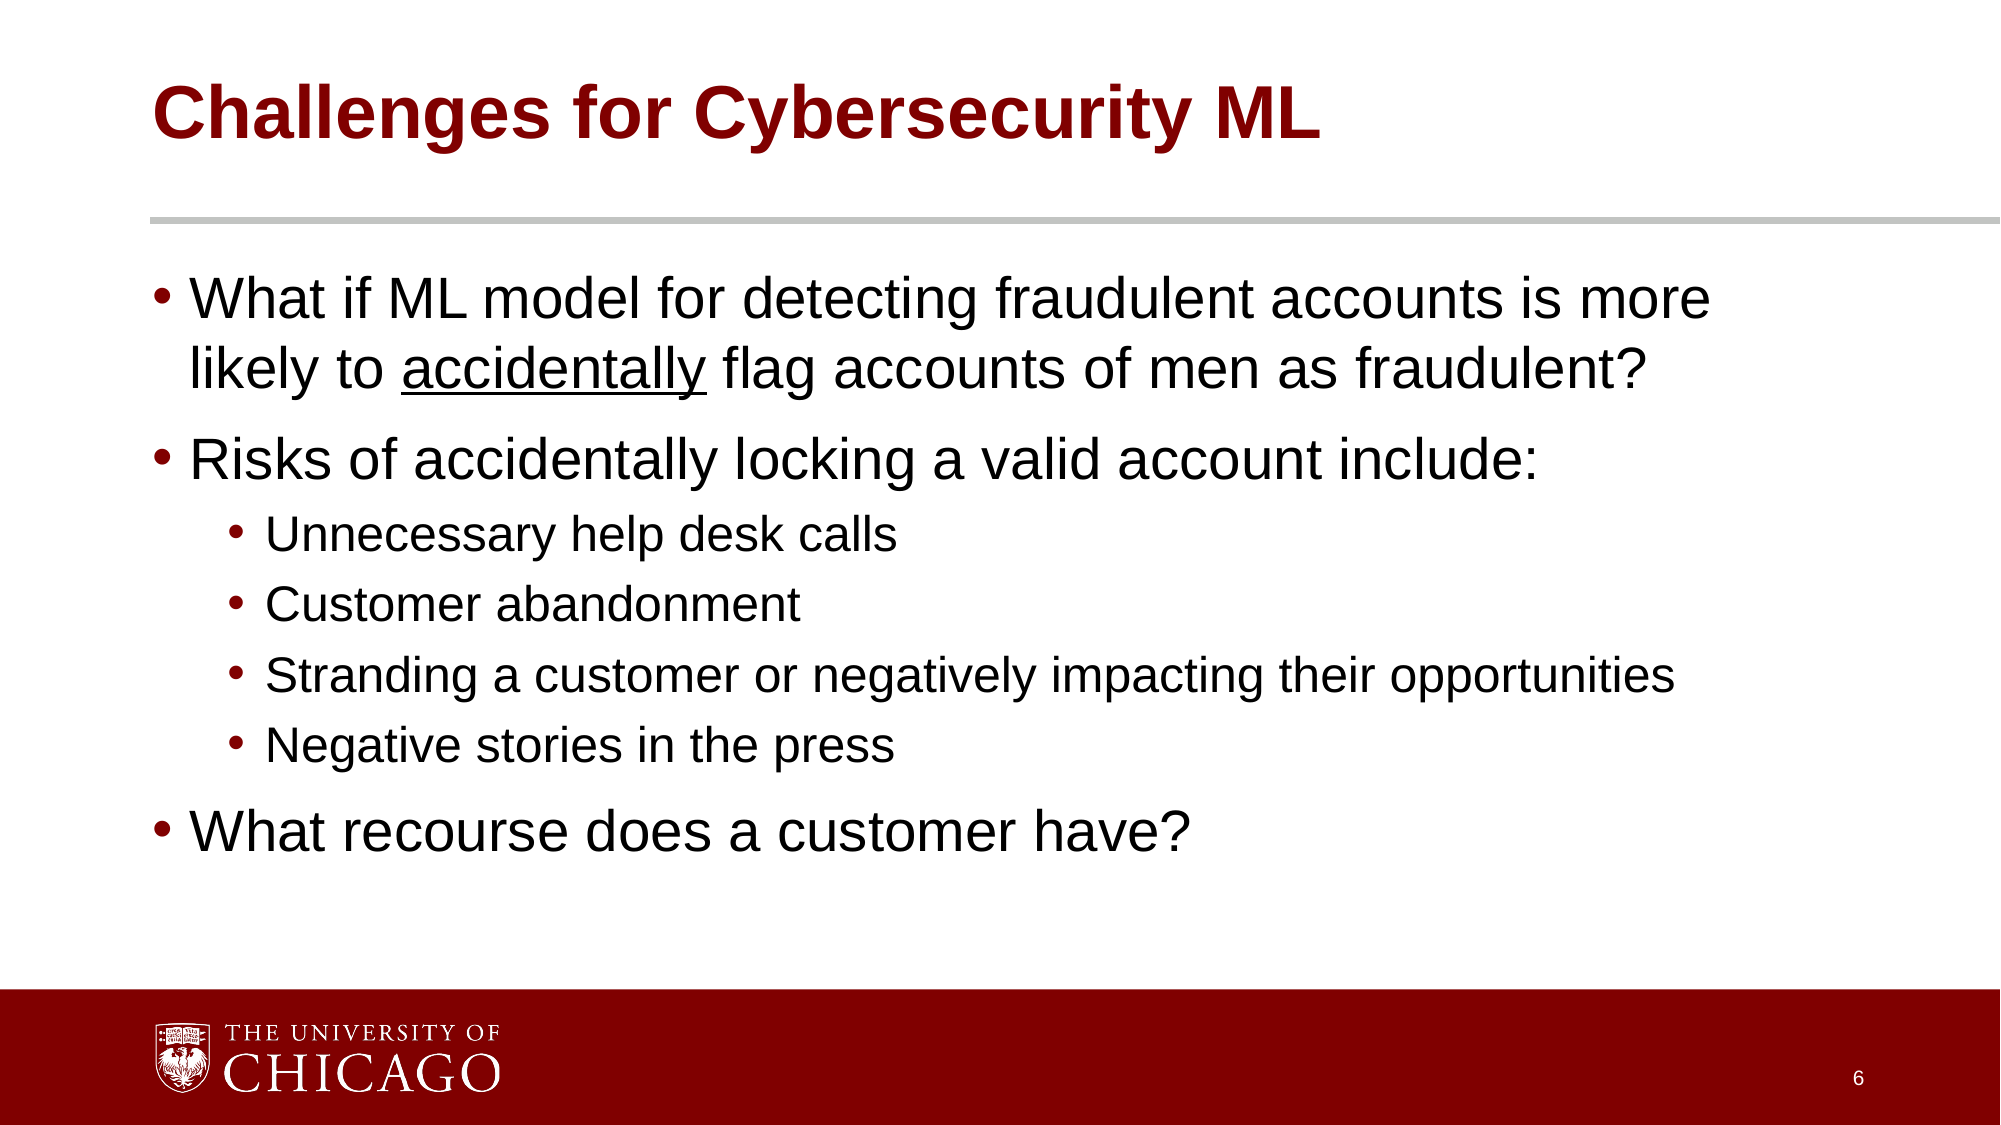

# Challenges for Cybersecurity ML
What if ML model for detecting fraudulent accounts is more likely to accidentally flag accounts of men as fraudulent?
Risks of accidentally locking a valid account include:
Unnecessary help desk calls
Customer abandonment
Stranding a customer or negatively impacting their opportunities
Negative stories in the press
What recourse does a customer have?
6